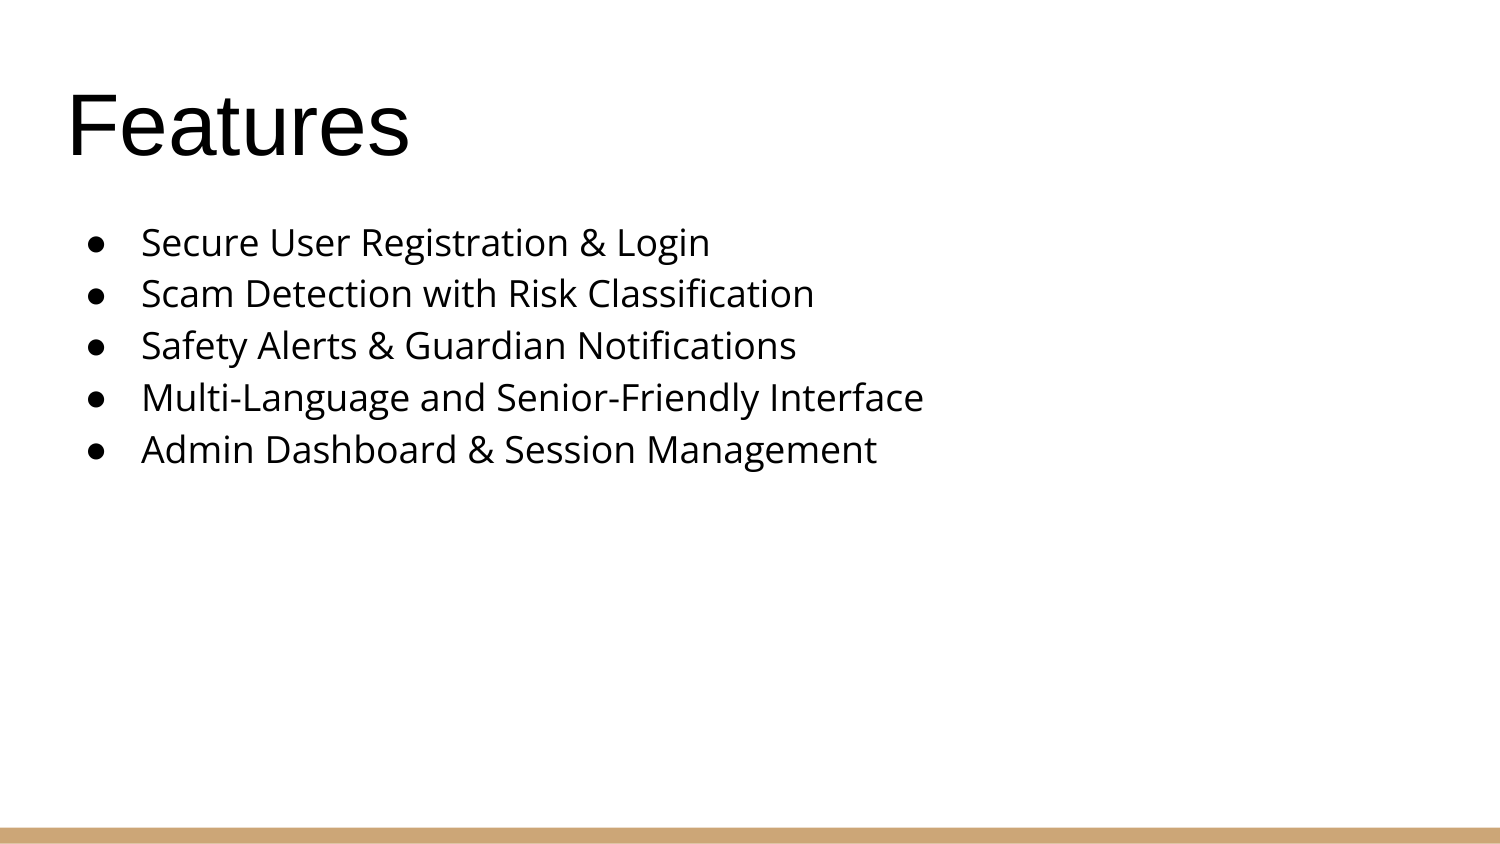

# Features
Secure User Registration & Login
Scam Detection with Risk Classification
Safety Alerts & Guardian Notifications
Multi-Language and Senior-Friendly Interface
Admin Dashboard & Session Management